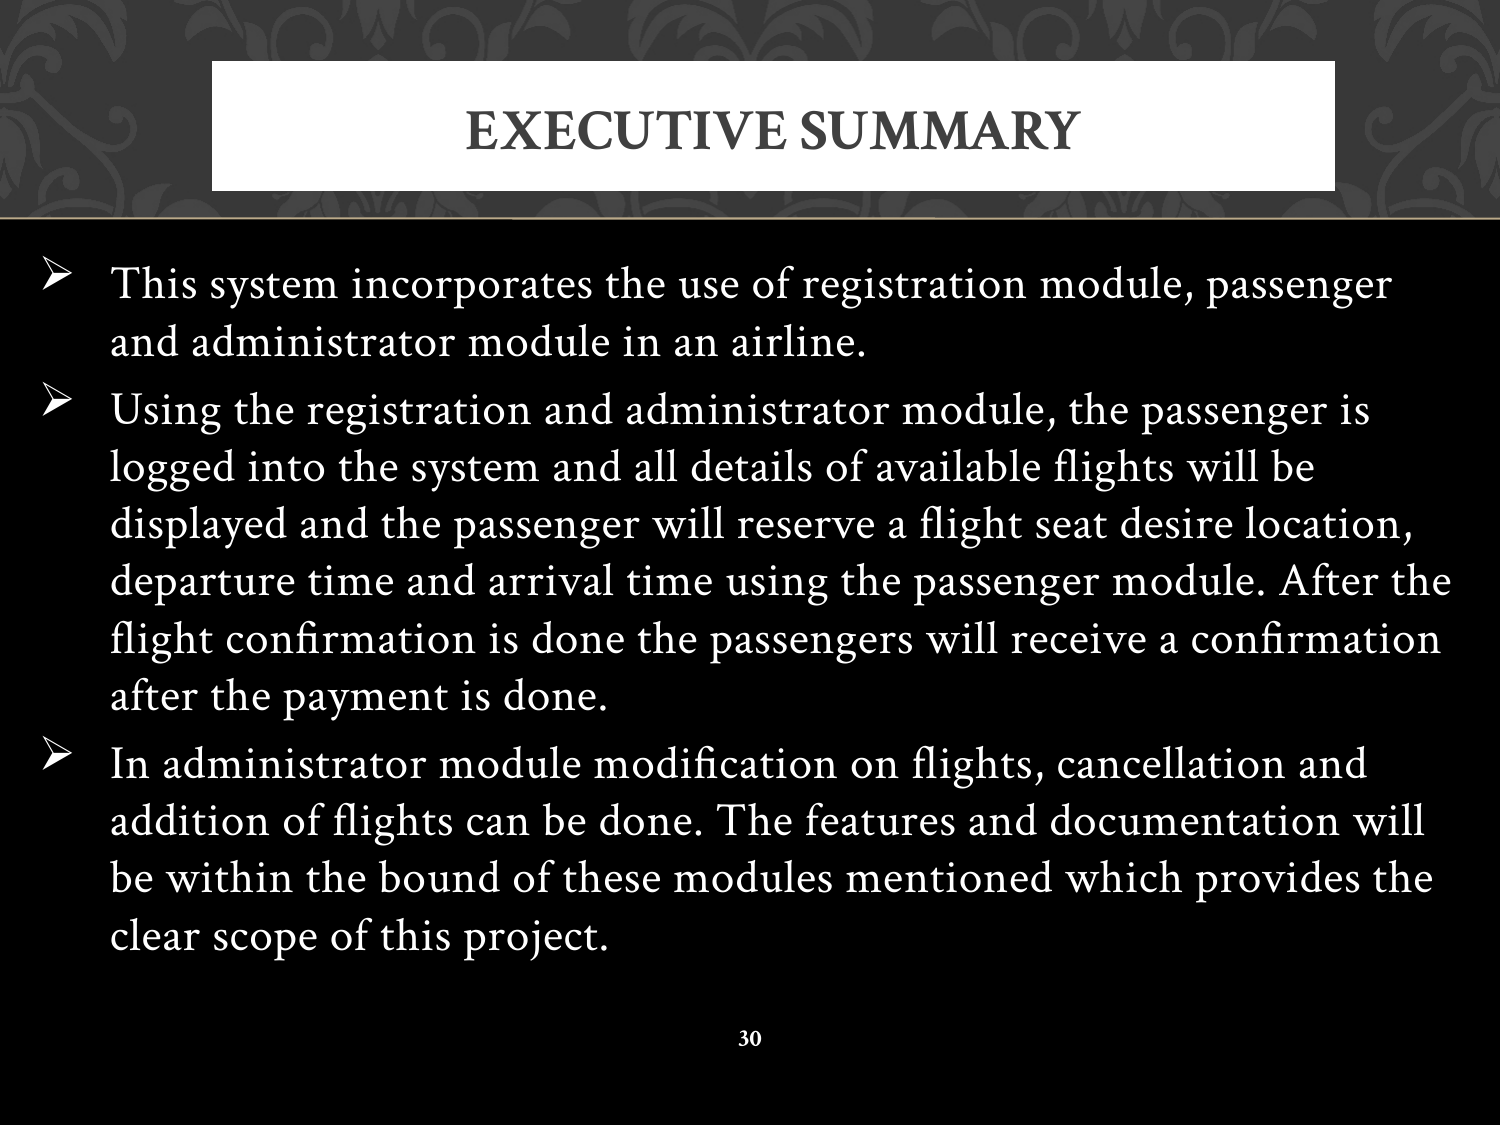

# Executive summary
This system incorporates the use of registration module, passenger and administrator module in an airline.
Using the registration and administrator module, the passenger is logged into the system and all details of available flights will be displayed and the passenger will reserve a flight seat desire location, departure time and arrival time using the passenger module. After the flight confirmation is done the passengers will receive a confirmation after the payment is done.
In administrator module modification on flights, cancellation and addition of flights can be done. The features and documentation will be within the bound of these modules mentioned which provides the clear scope of this project.

30